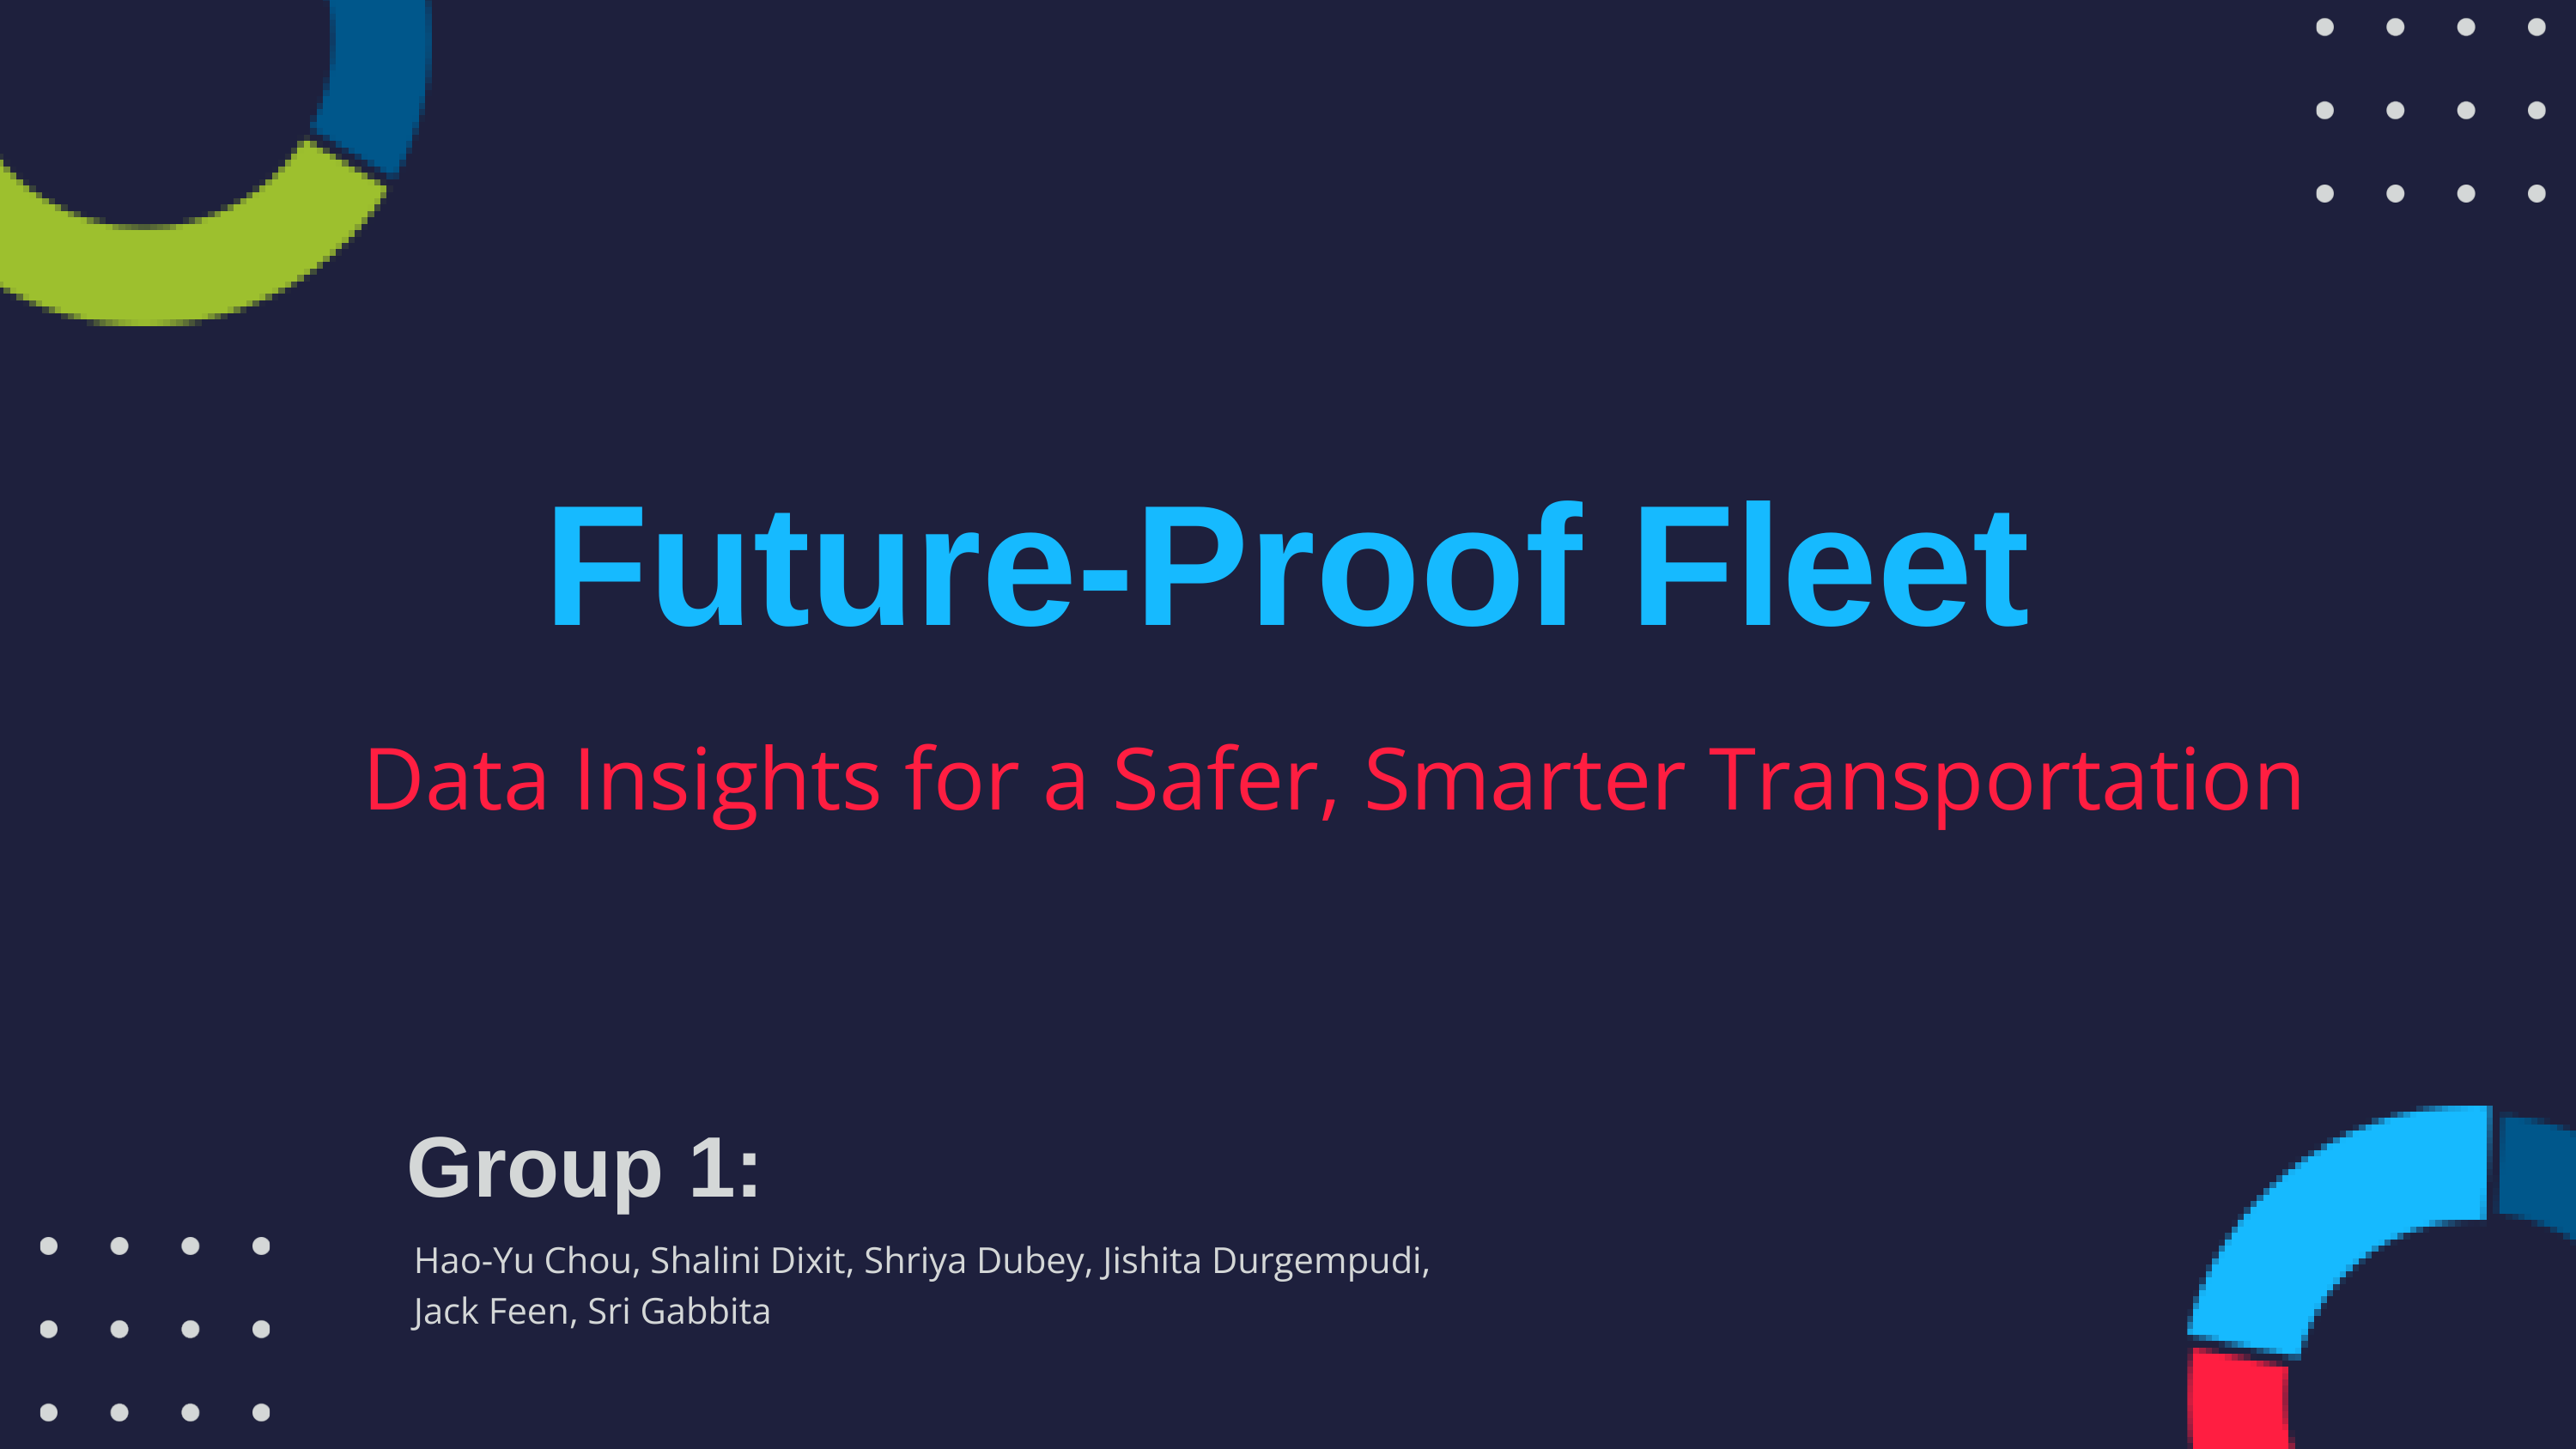

Future-Proof Fleet
Data Insights for a Safer, Smarter Transportation
Group 1:

Hao-Yu Chou, Shalini Dixit, Shriya Dubey, Jishita Durgempudi,
Jack Feen, Sri Gabbita